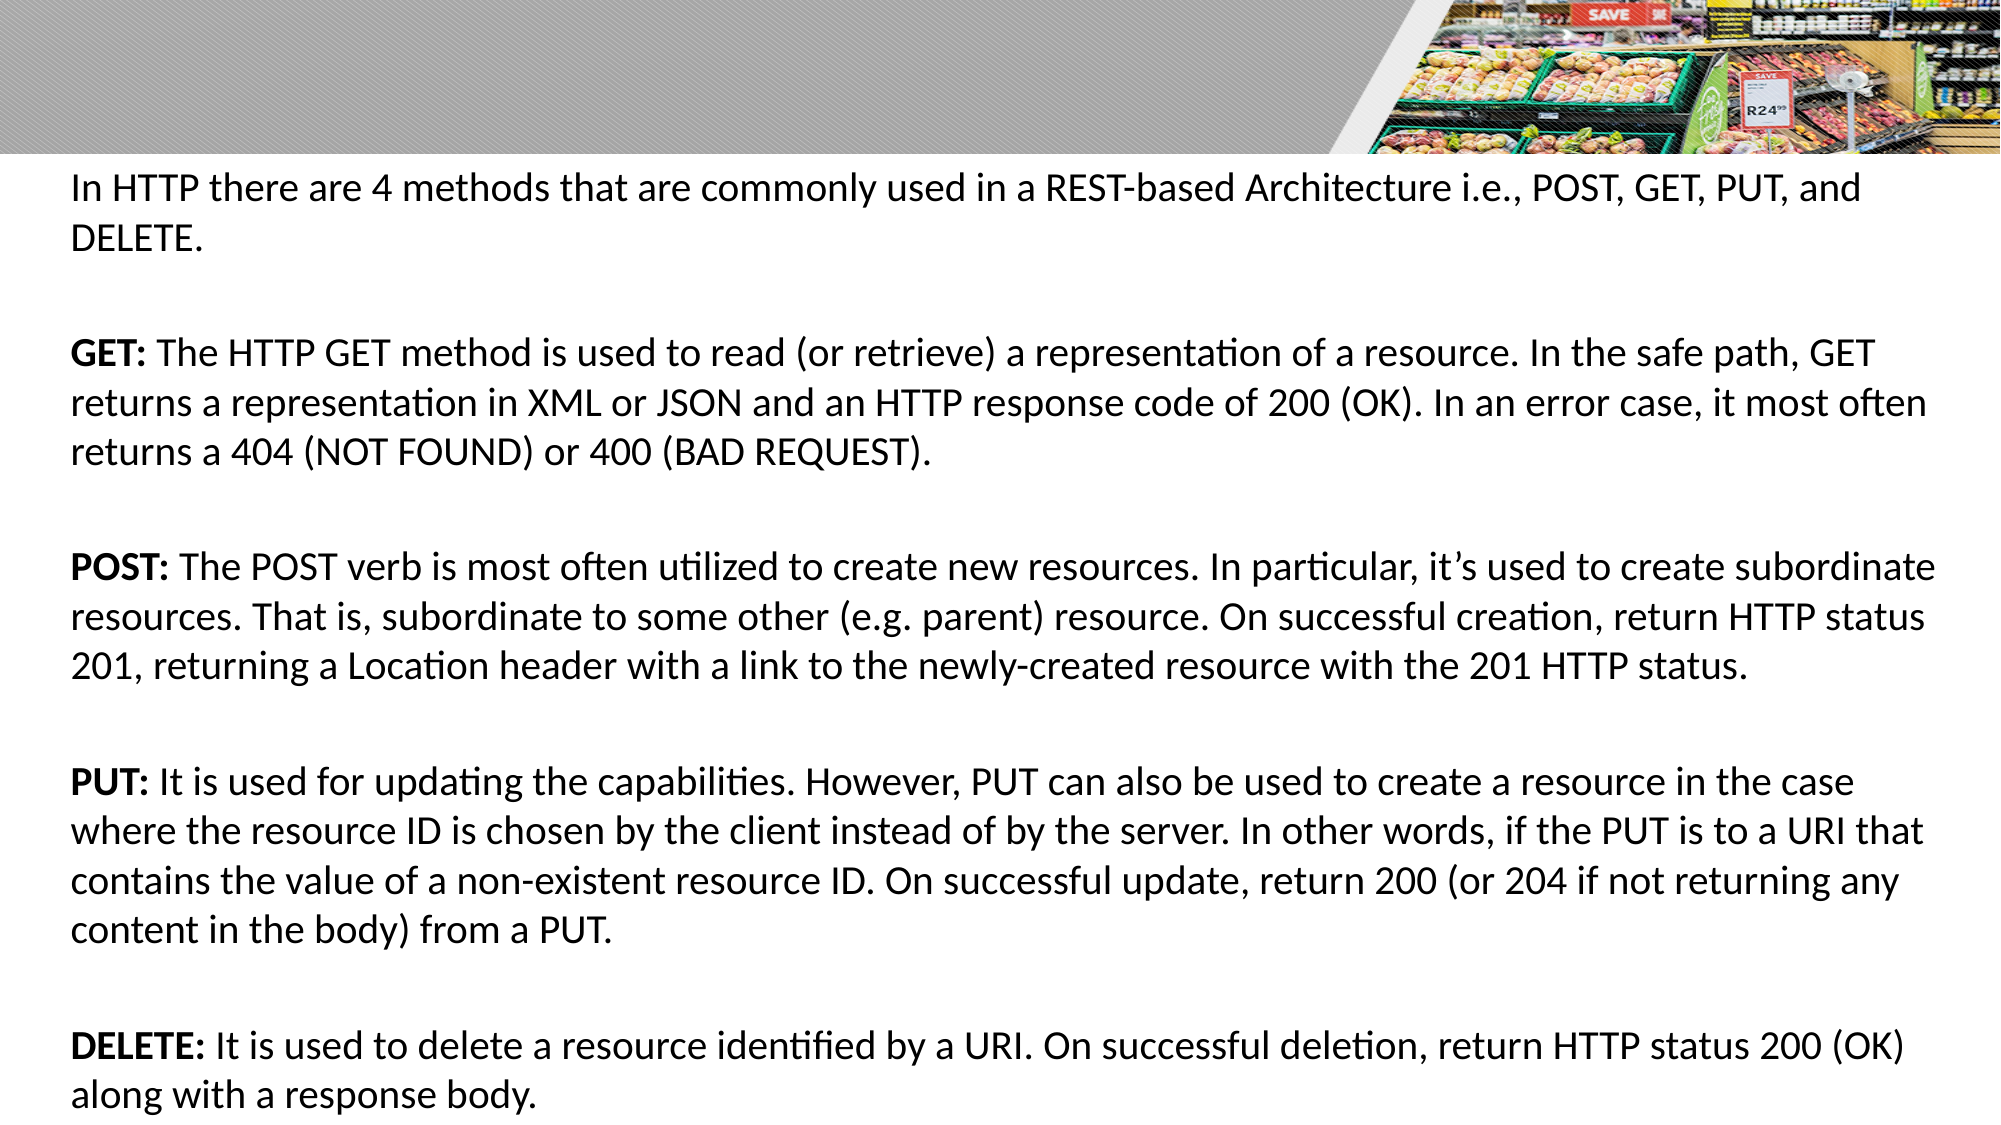

In HTTP there are 4 methods that are commonly used in a REST-based Architecture i.e., POST, GET, PUT, and          DELETE.

	GET: The HTTP GET method is used to read (or retrieve) a representation of a resource. In the safe path, GET        returns a representation in XML or JSON and an HTTP response code of 200 (OK). In an error case, it most often   returns a 404 (NOT FOUND) or 400 (BAD REQUEST).

	POST: The POST verb is most often utilized to create new resources. In particular, it’s used to create subordinate  resources. That is, subordinate to some other (e.g. parent) resource. On successful creation, return HTTP status  201, returning a Location header with a link to the newly-created resource with the 201 HTTP status.

	PUT: It is used for updating the capabilities. However, PUT can also be used to create a resource in the case         where the resource ID is chosen by the client instead of by the server. In other words, if the PUT is to a URI that     contains the value of a non-existent resource ID. On successful update, return 200 (or 204 if not returning any     content in the body) from a PUT.

	DELETE: It is used to delete a resource identified by a URI. On successful deletion, return HTTP status 200 (OK)     along with a response body.